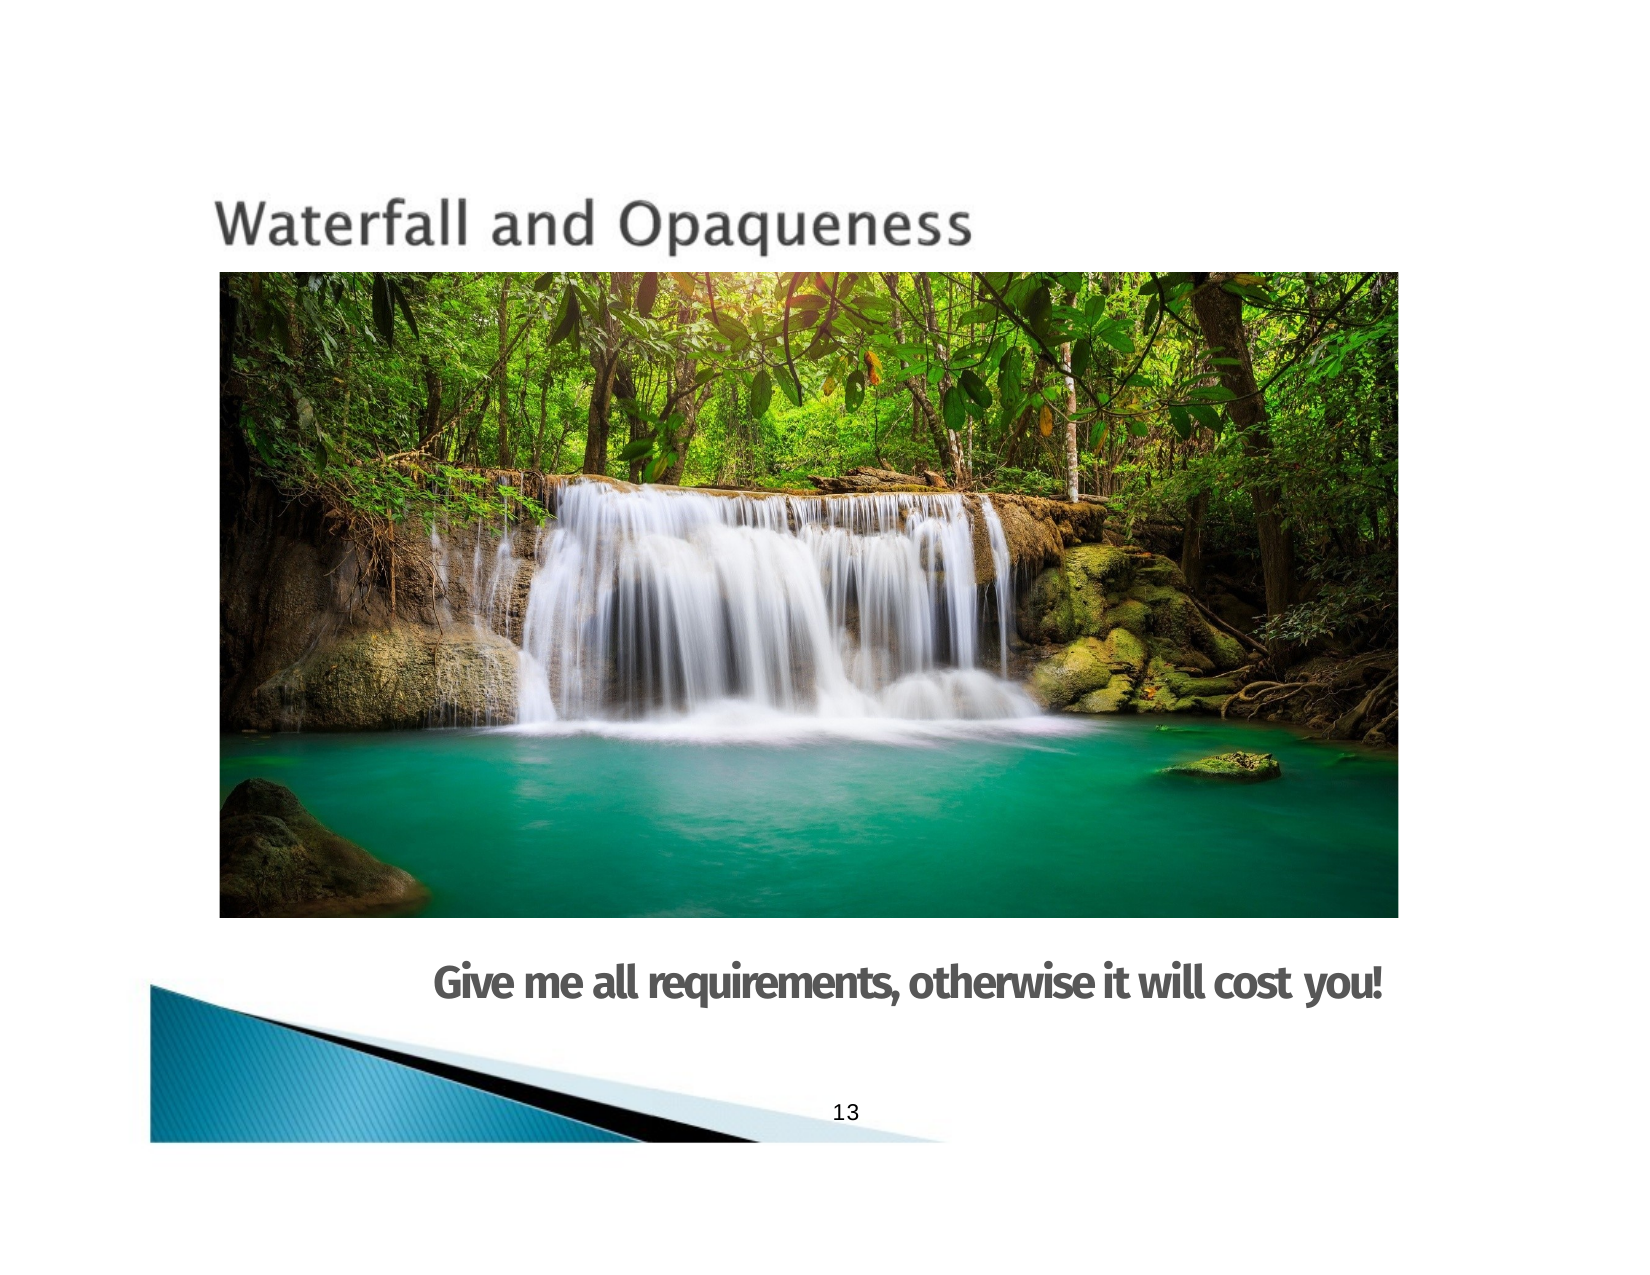

Give me all requirements, otherwise it will cost you!
13